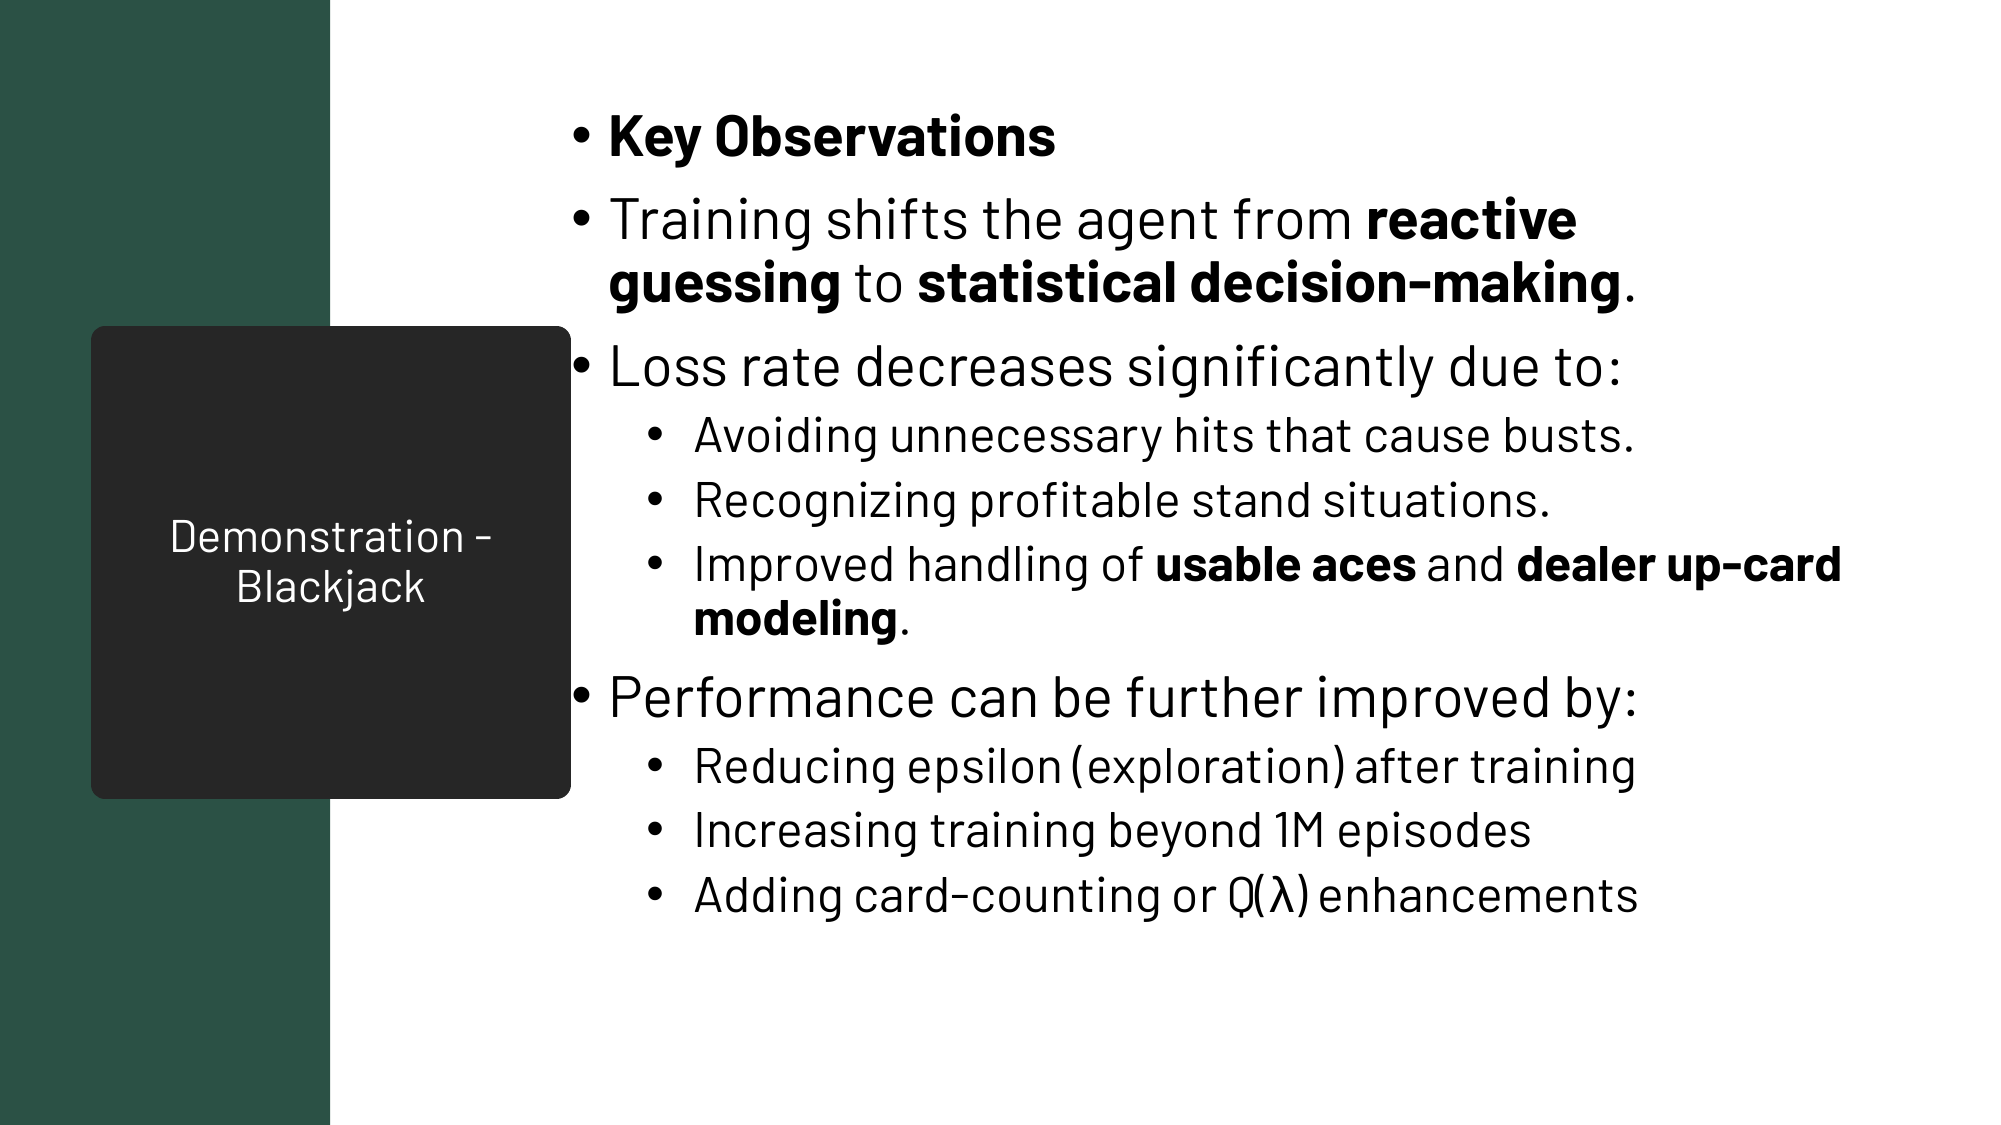

Key Observations
Training shifts the agent from reactive guessing to statistical decision-making.
Loss rate decreases significantly due to:
Avoiding unnecessary hits that cause busts.
Recognizing profitable stand situations.
Improved handling of usable aces and dealer up-card modeling.
Performance can be further improved by:
Reducing epsilon (exploration) after training
Increasing training beyond 1M episodes
Adding card-counting or Q(λ) enhancements
# Demonstration - Blackjack